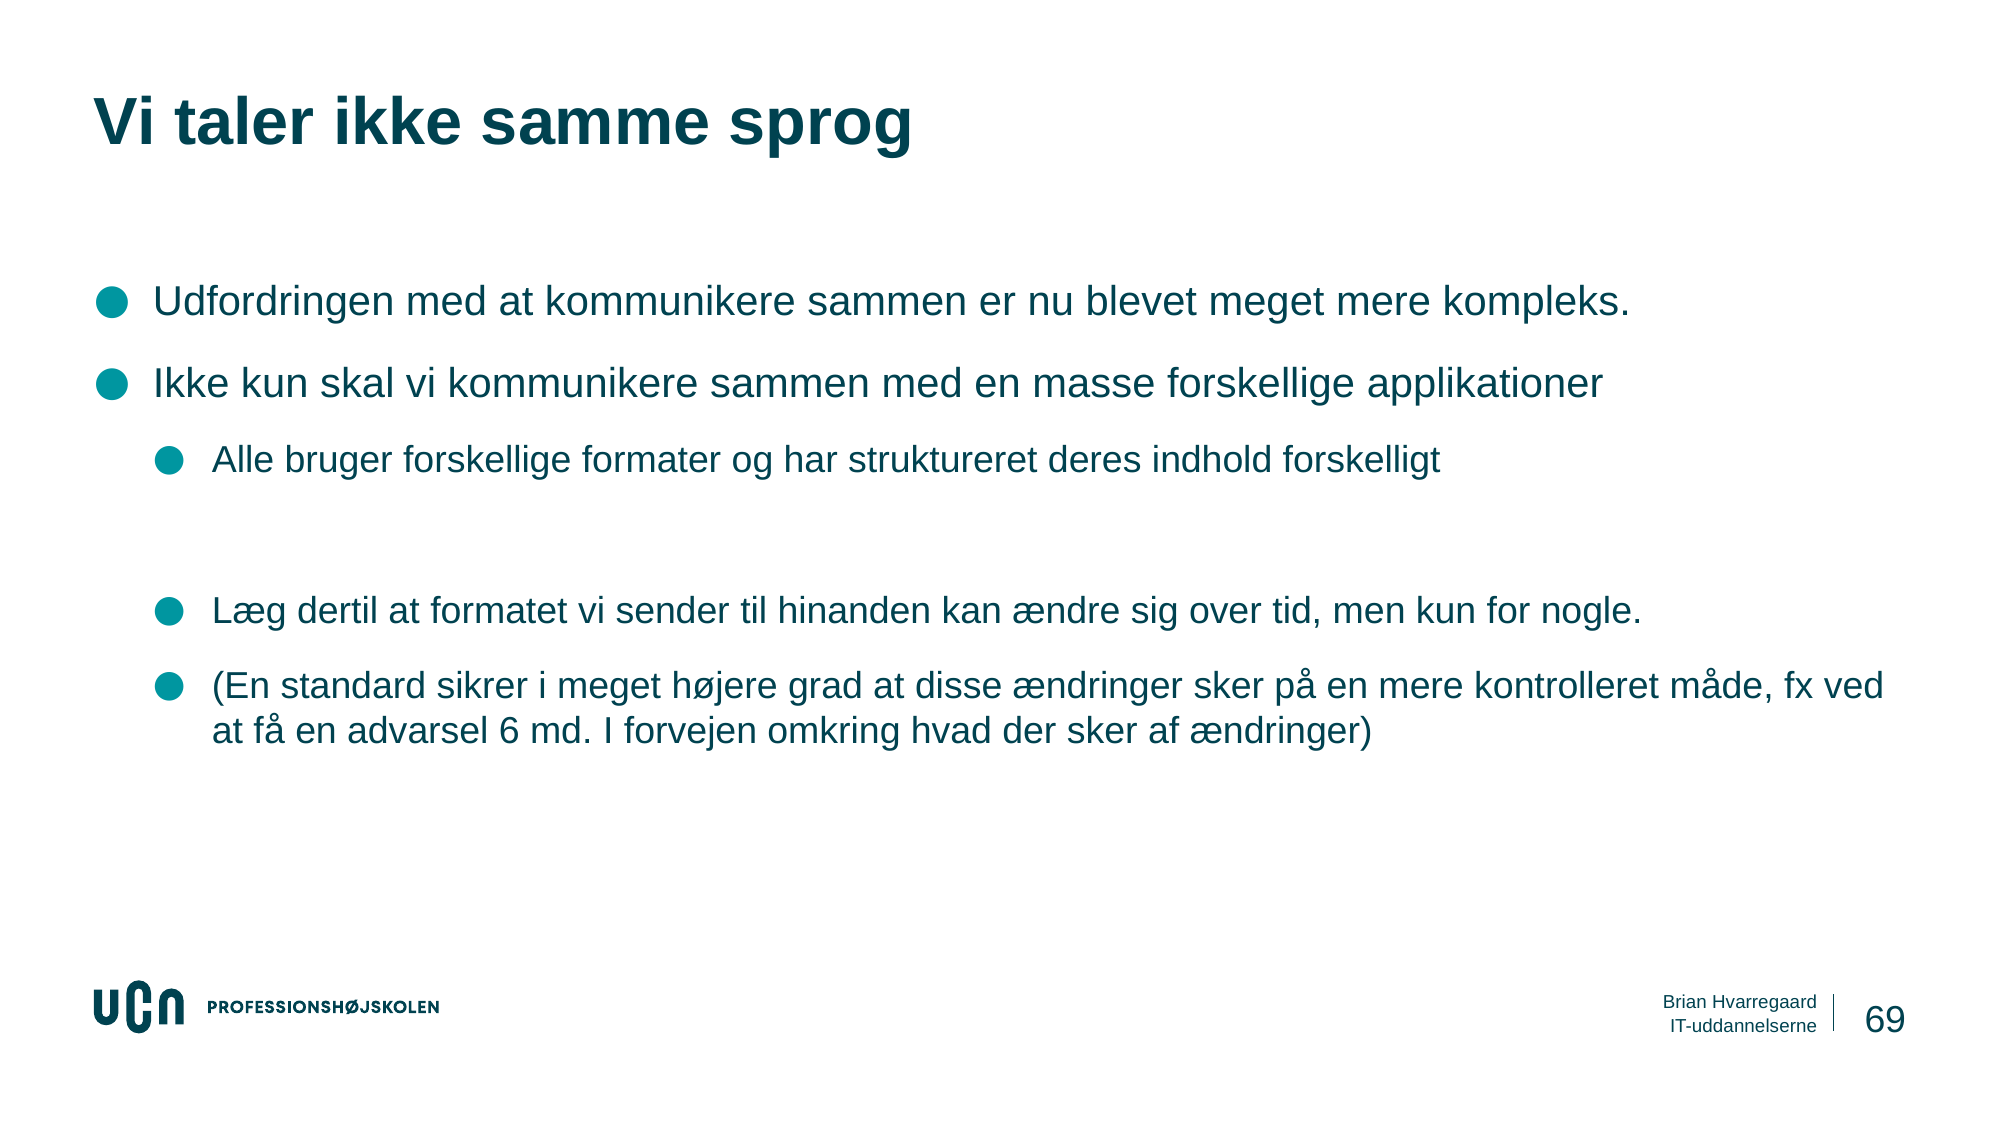

# Vi taler ikke samme sprog
Udfordringen med at kommunikere sammen er nu blevet meget mere kompleks.
Ikke kun skal vi kommunikere sammen med en masse forskellige applikationer
Alle bruger forskellige formater og har struktureret deres indhold forskelligt

Læg dertil at formatet vi sender til hinanden kan ændre sig over tid, men kun for nogle.
(En standard sikrer i meget højere grad at disse ændringer sker på en mere kontrolleret måde, fx ved at få en advarsel 6 md. I forvejen omkring hvad der sker af ændringer)

69